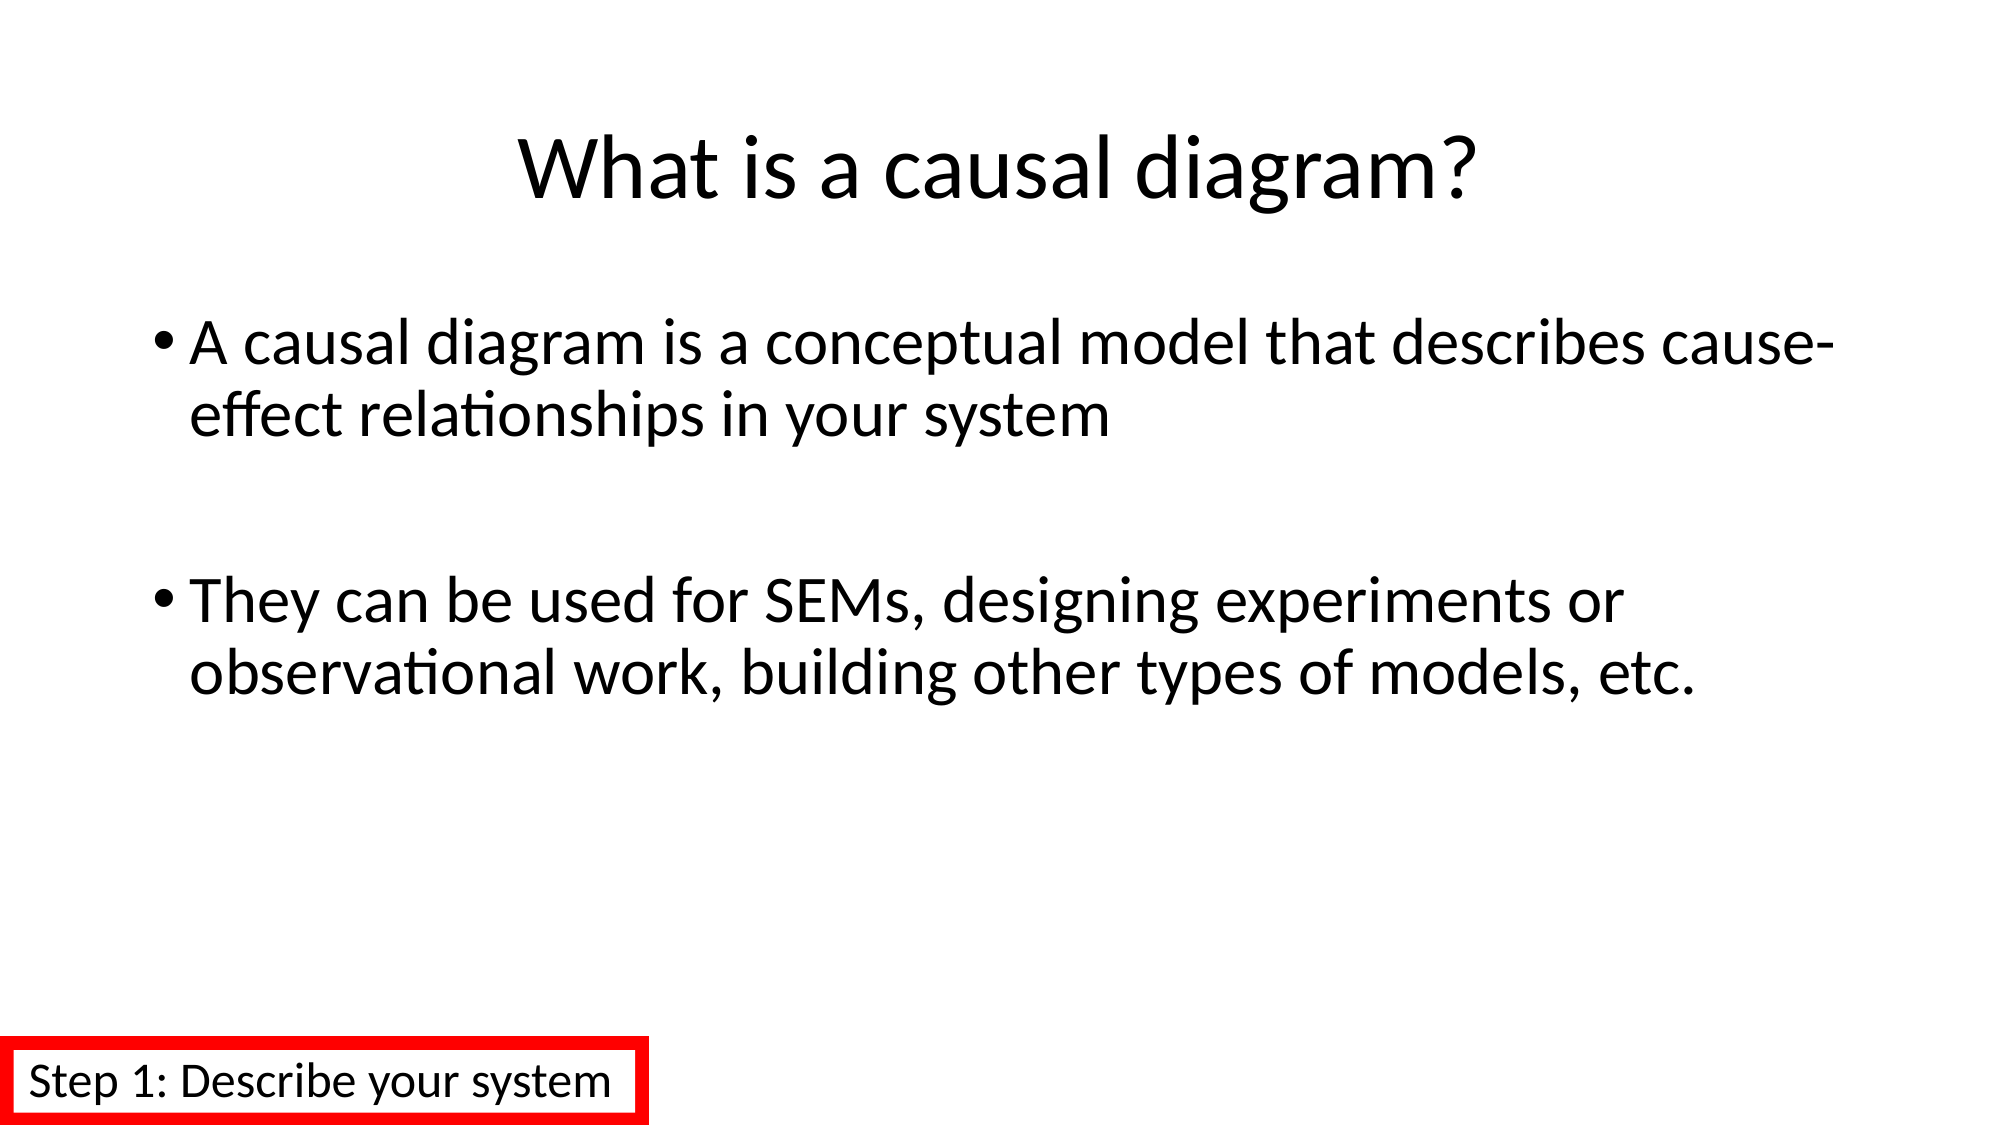

# What is a causal diagram?
A causal diagram is a conceptual model that describes cause-effect relationships in your system

They can be used for SEMs, designing experiments or observational work, building other types of models, etc.

Step 1: Describe your system